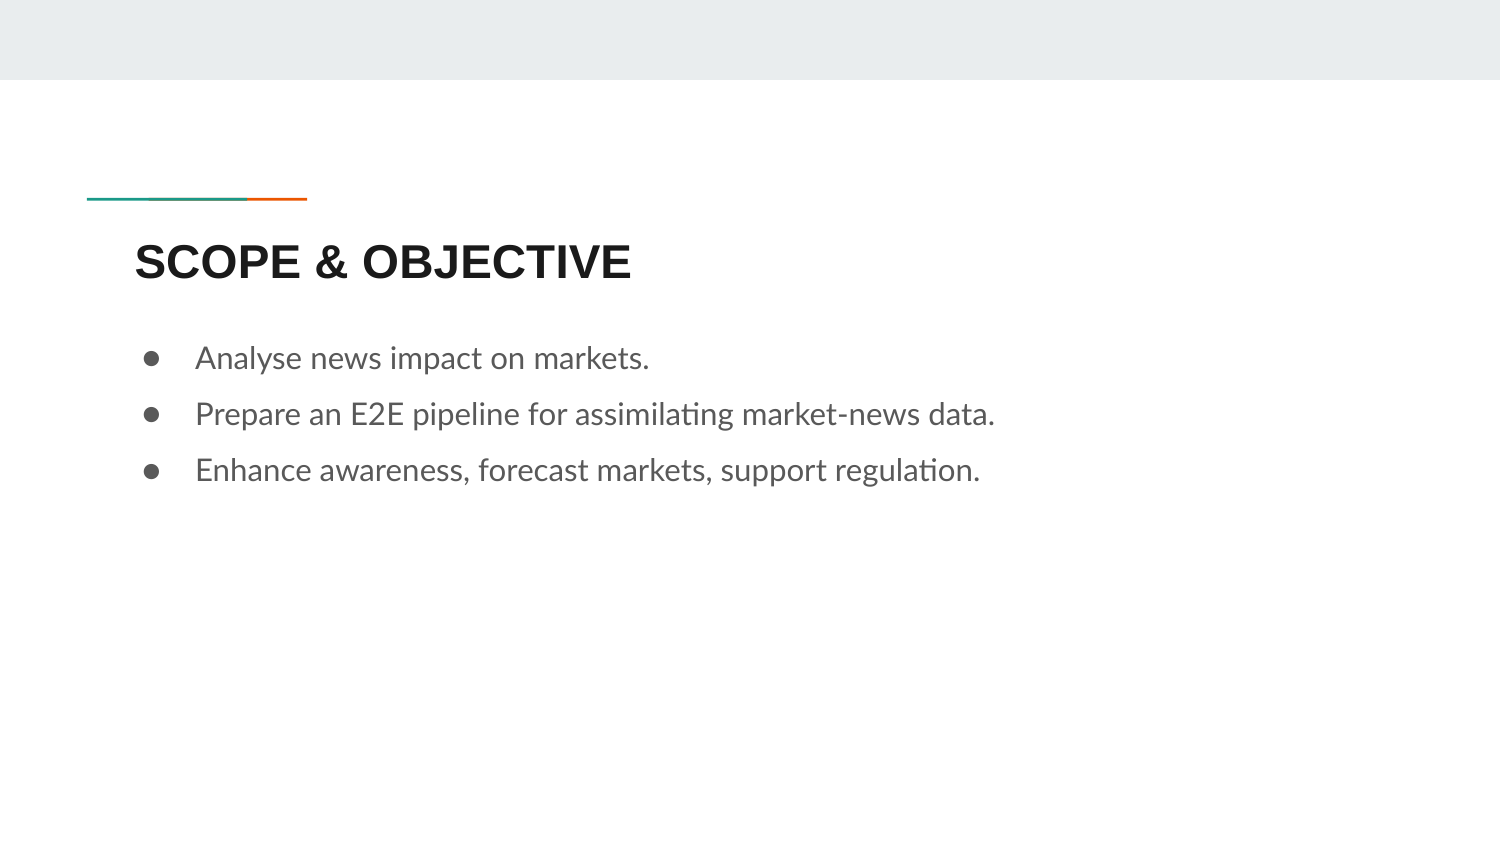

# SCOPE & OBJECTIVE
Analyse news impact on markets.
Prepare an E2E pipeline for assimilating market-news data.
Enhance awareness, forecast markets, support regulation.